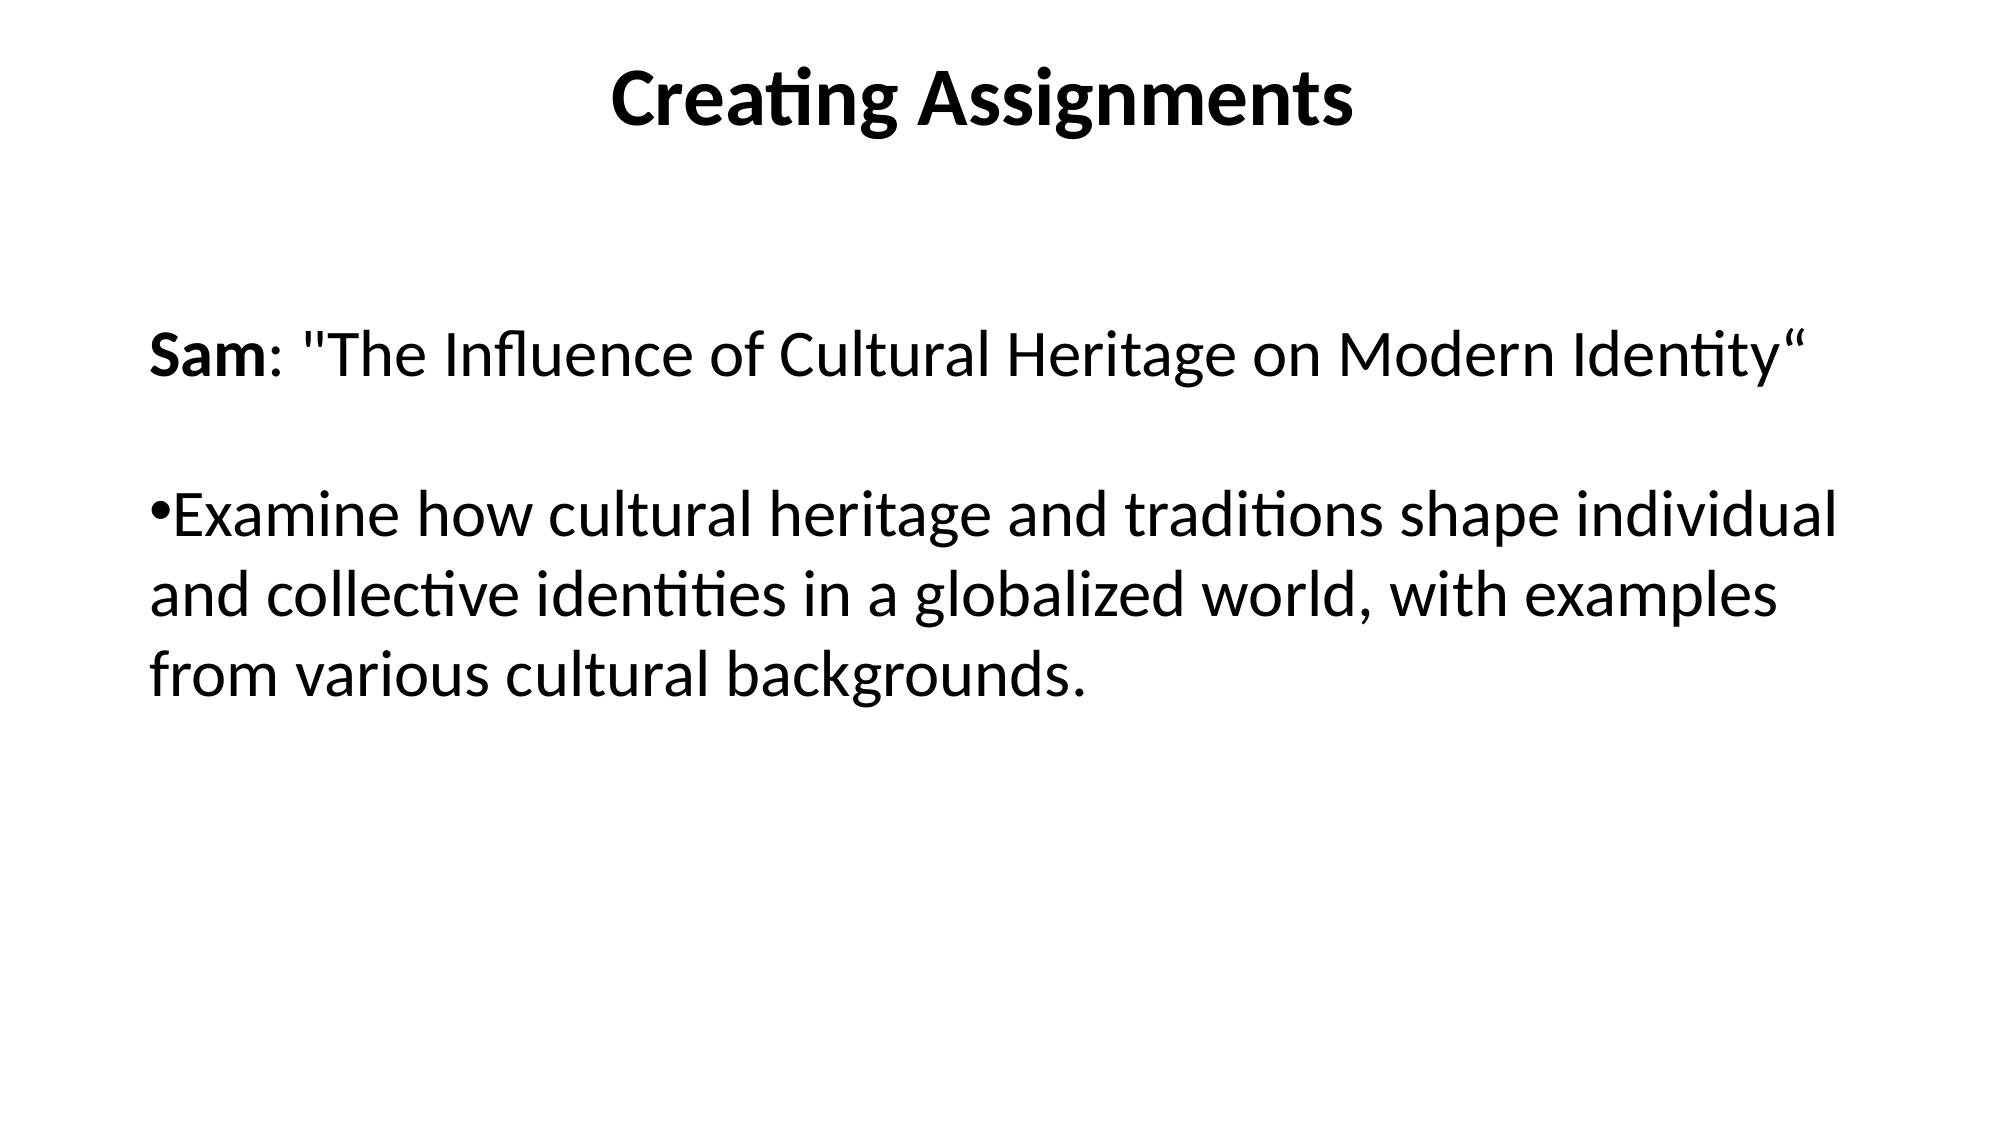

Creating Assignments
Sam: "The Influence of Cultural Heritage on Modern Identity“

Examine how cultural heritage and traditions shape individual and collective identities in a globalized world, with examples from various cultural backgrounds.